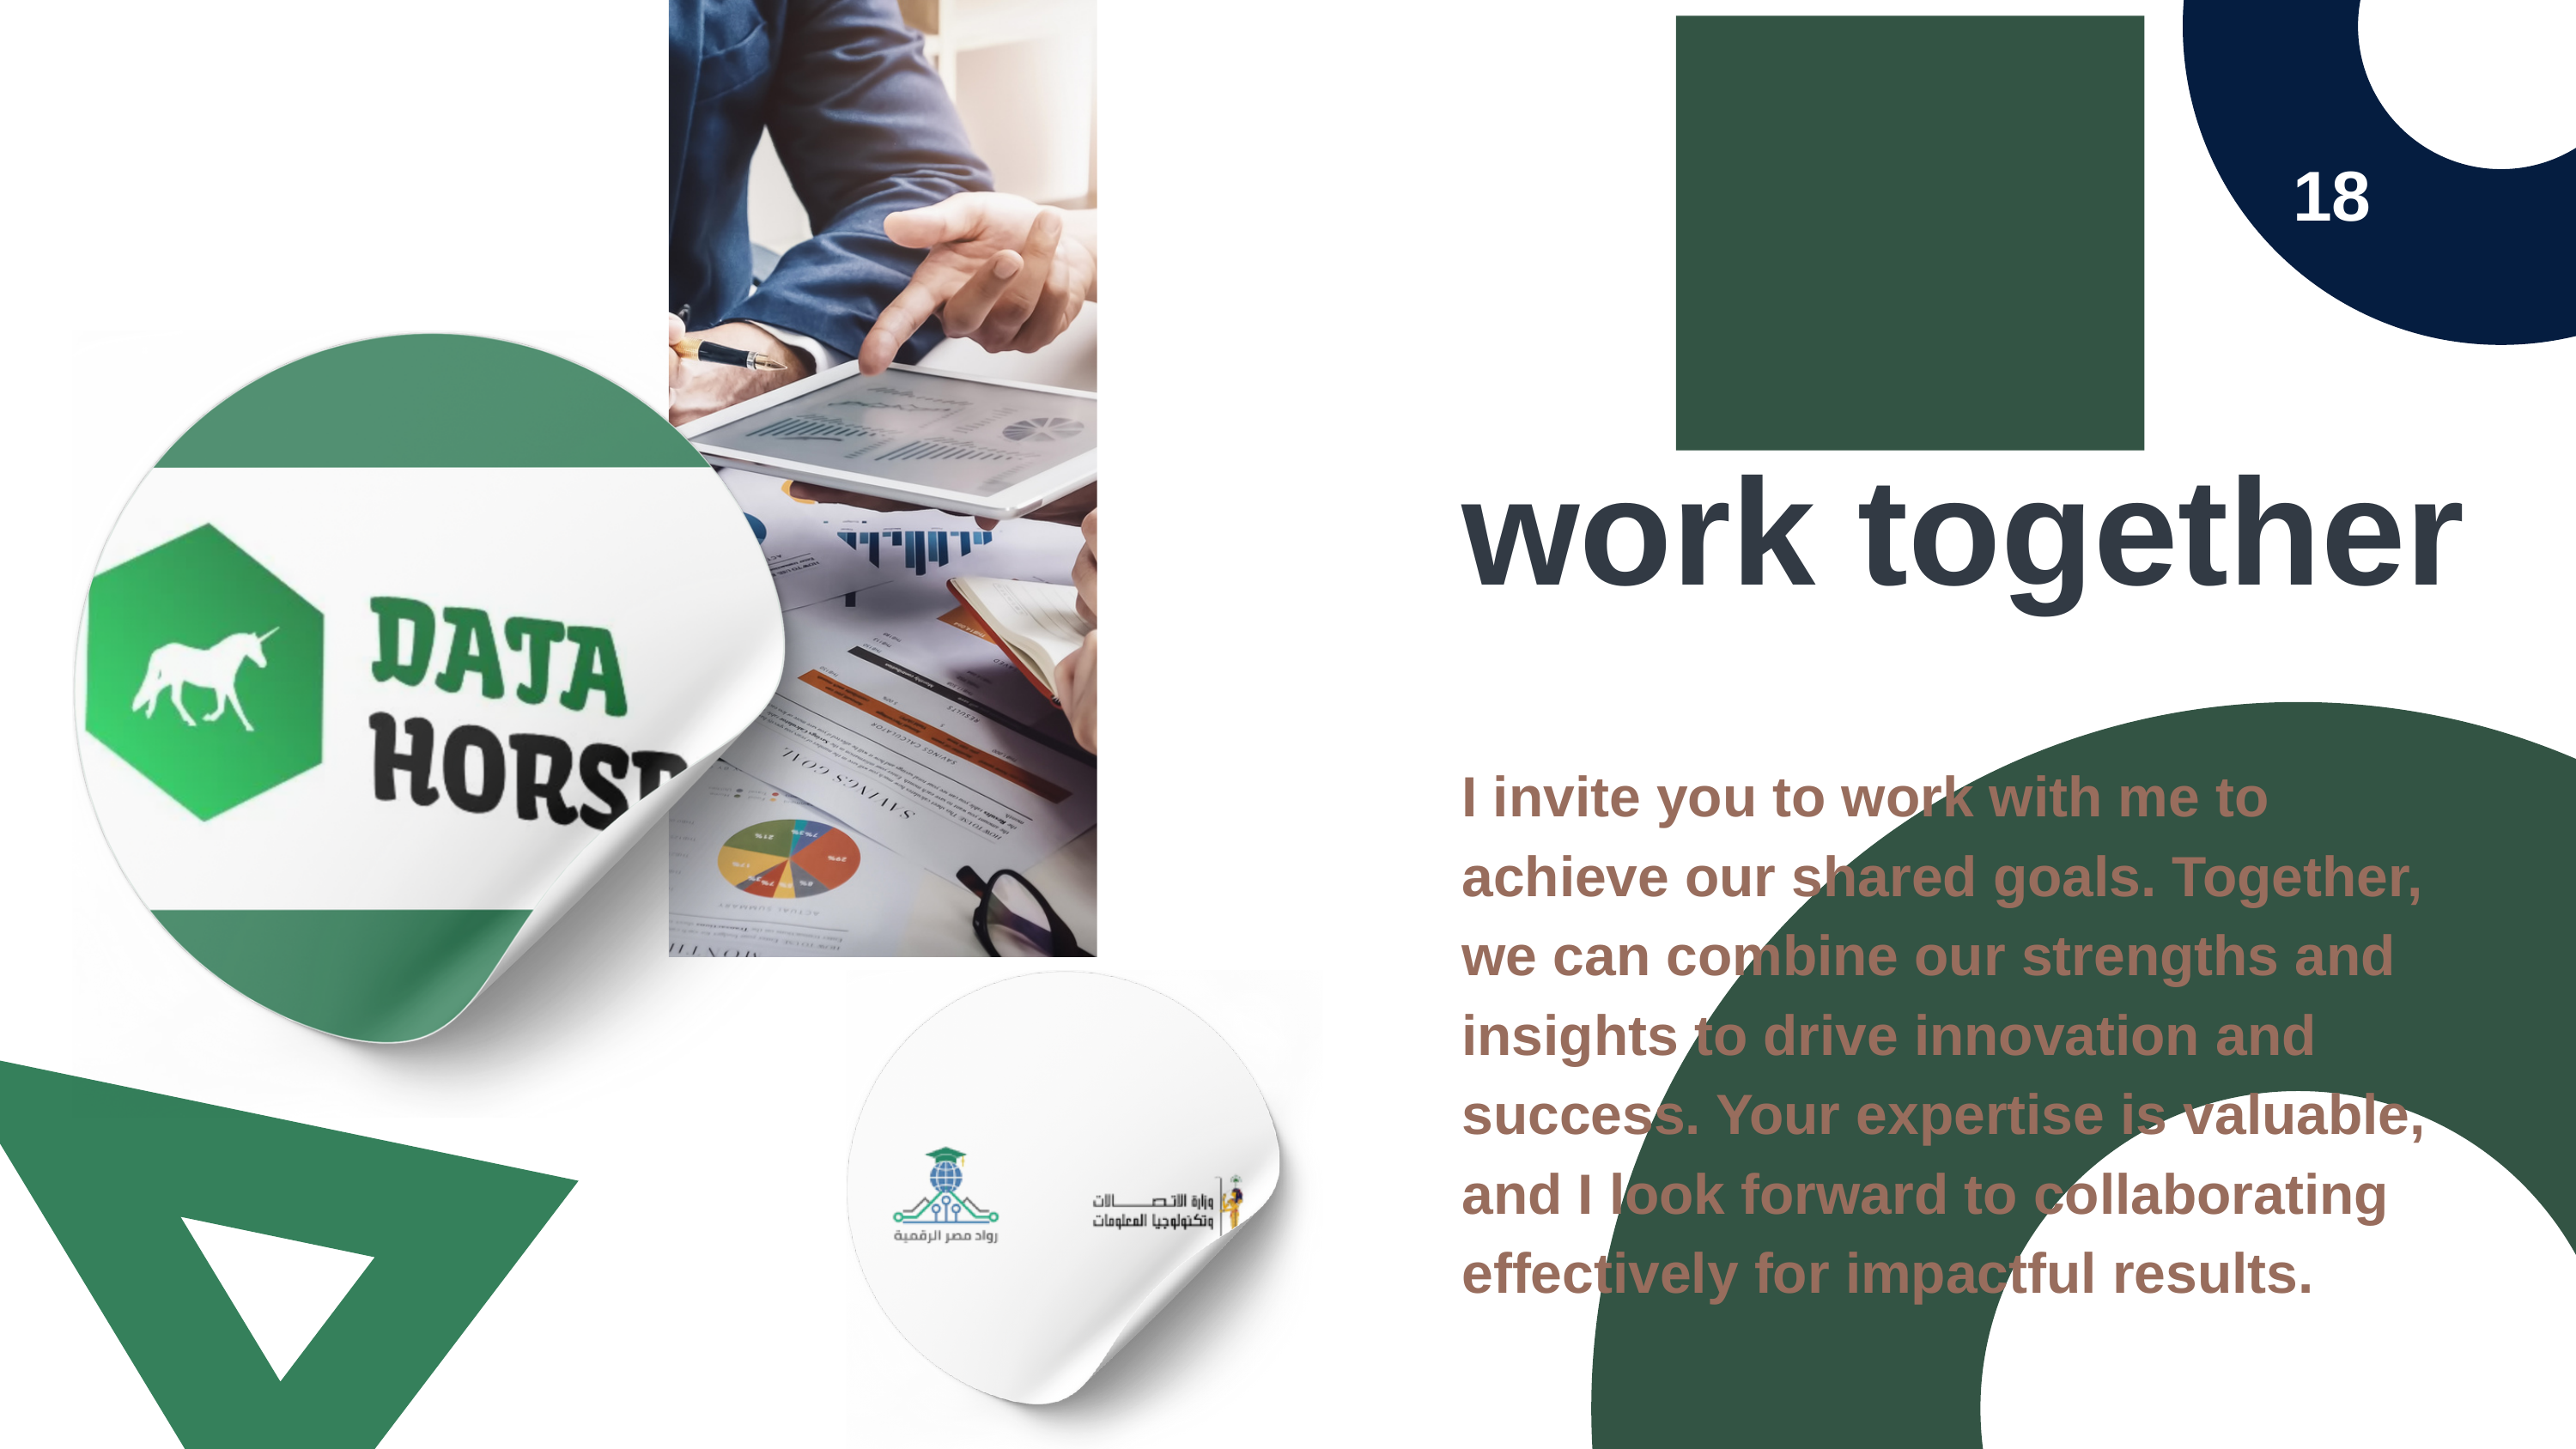

18

work together
I invite you to work with me to achieve our shared goals. Together, we can combine our strengths and insights to drive innovation and success. Your expertise is valuable, and I look forward to collaborating effectively for impactful results.